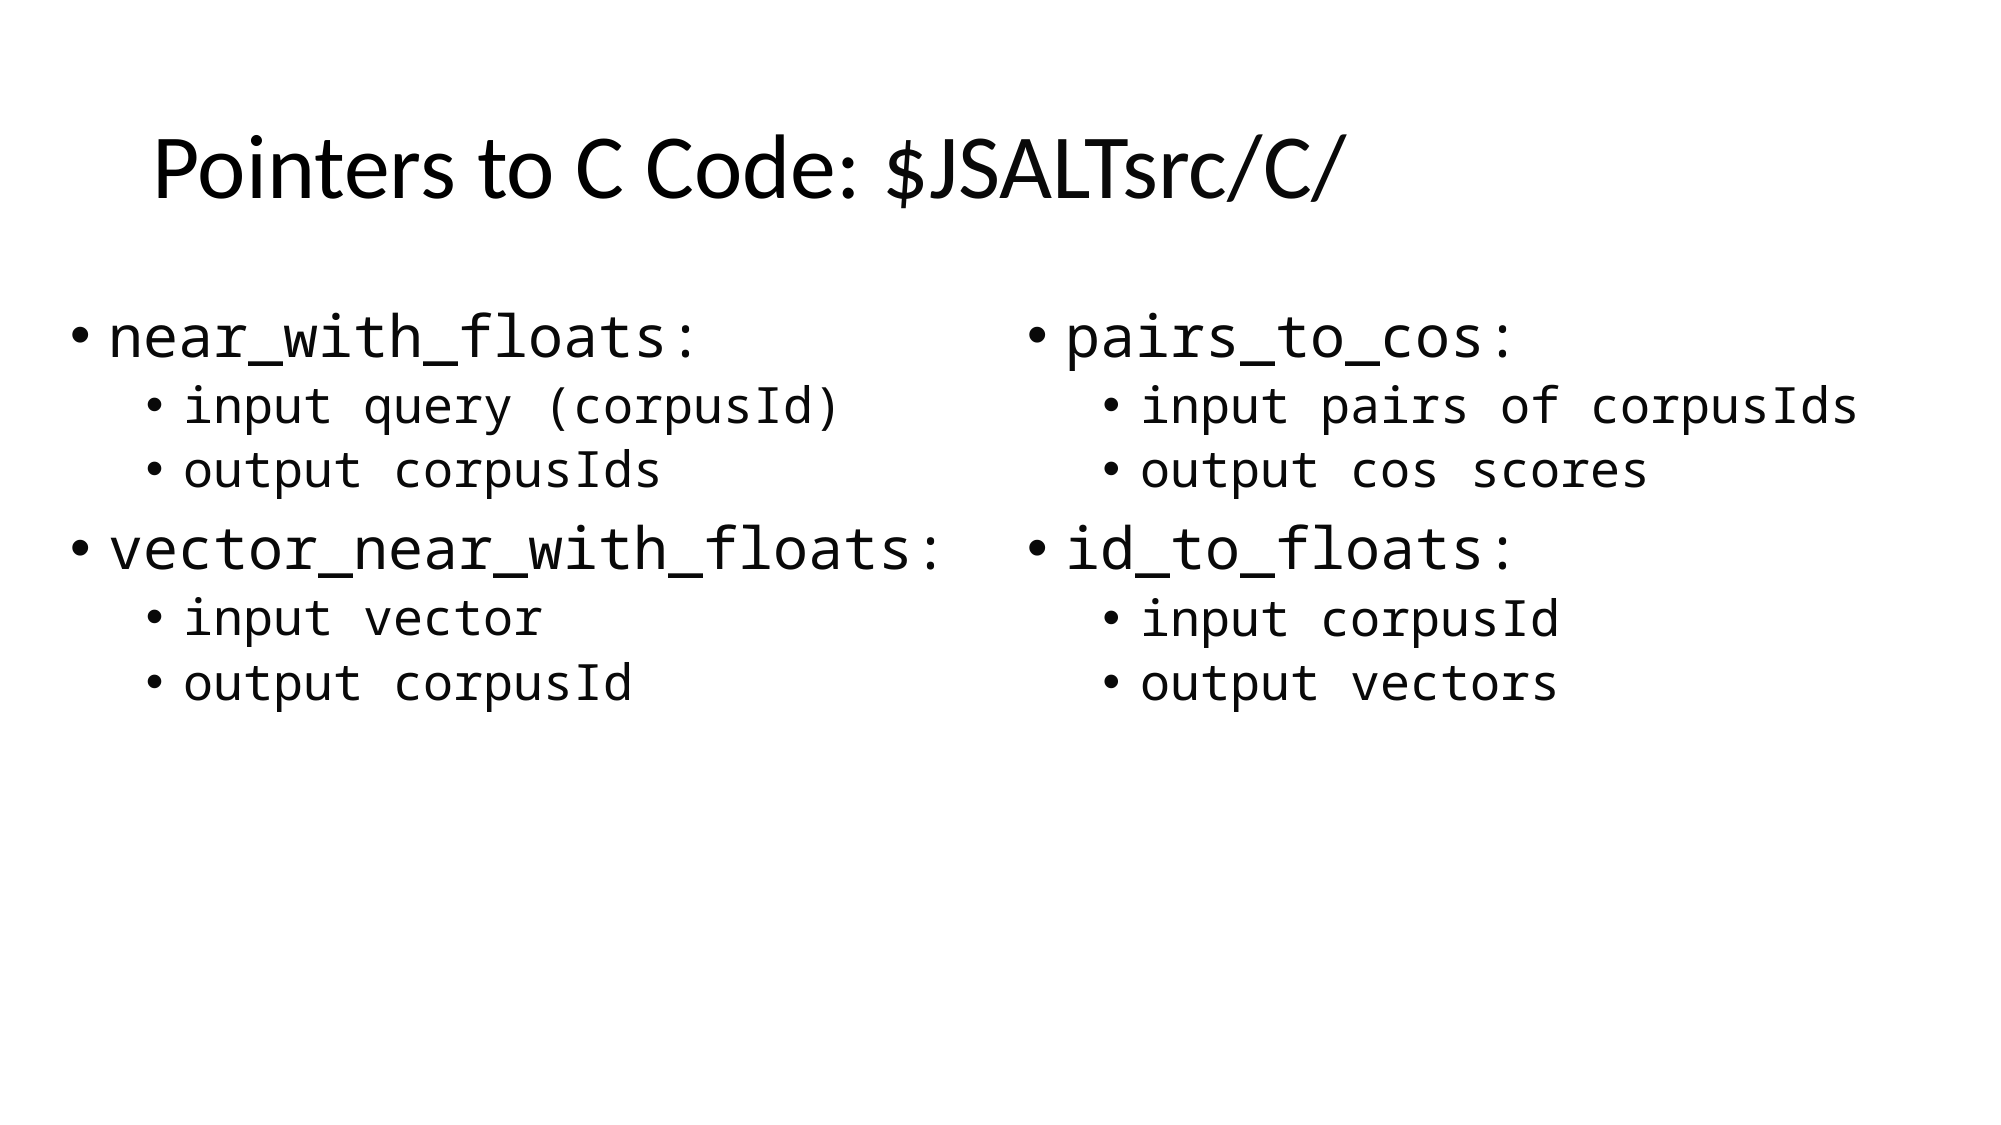

# Pointers to C Code: $JSALTsrc/C/
near_with_floats:
input query (corpusId)
output corpusIds
vector_near_with_floats:
input vector
output corpusId

pairs_to_cos:
input pairs of corpusIds
output cos scores
id_to_floats:
input corpusId
output vectors